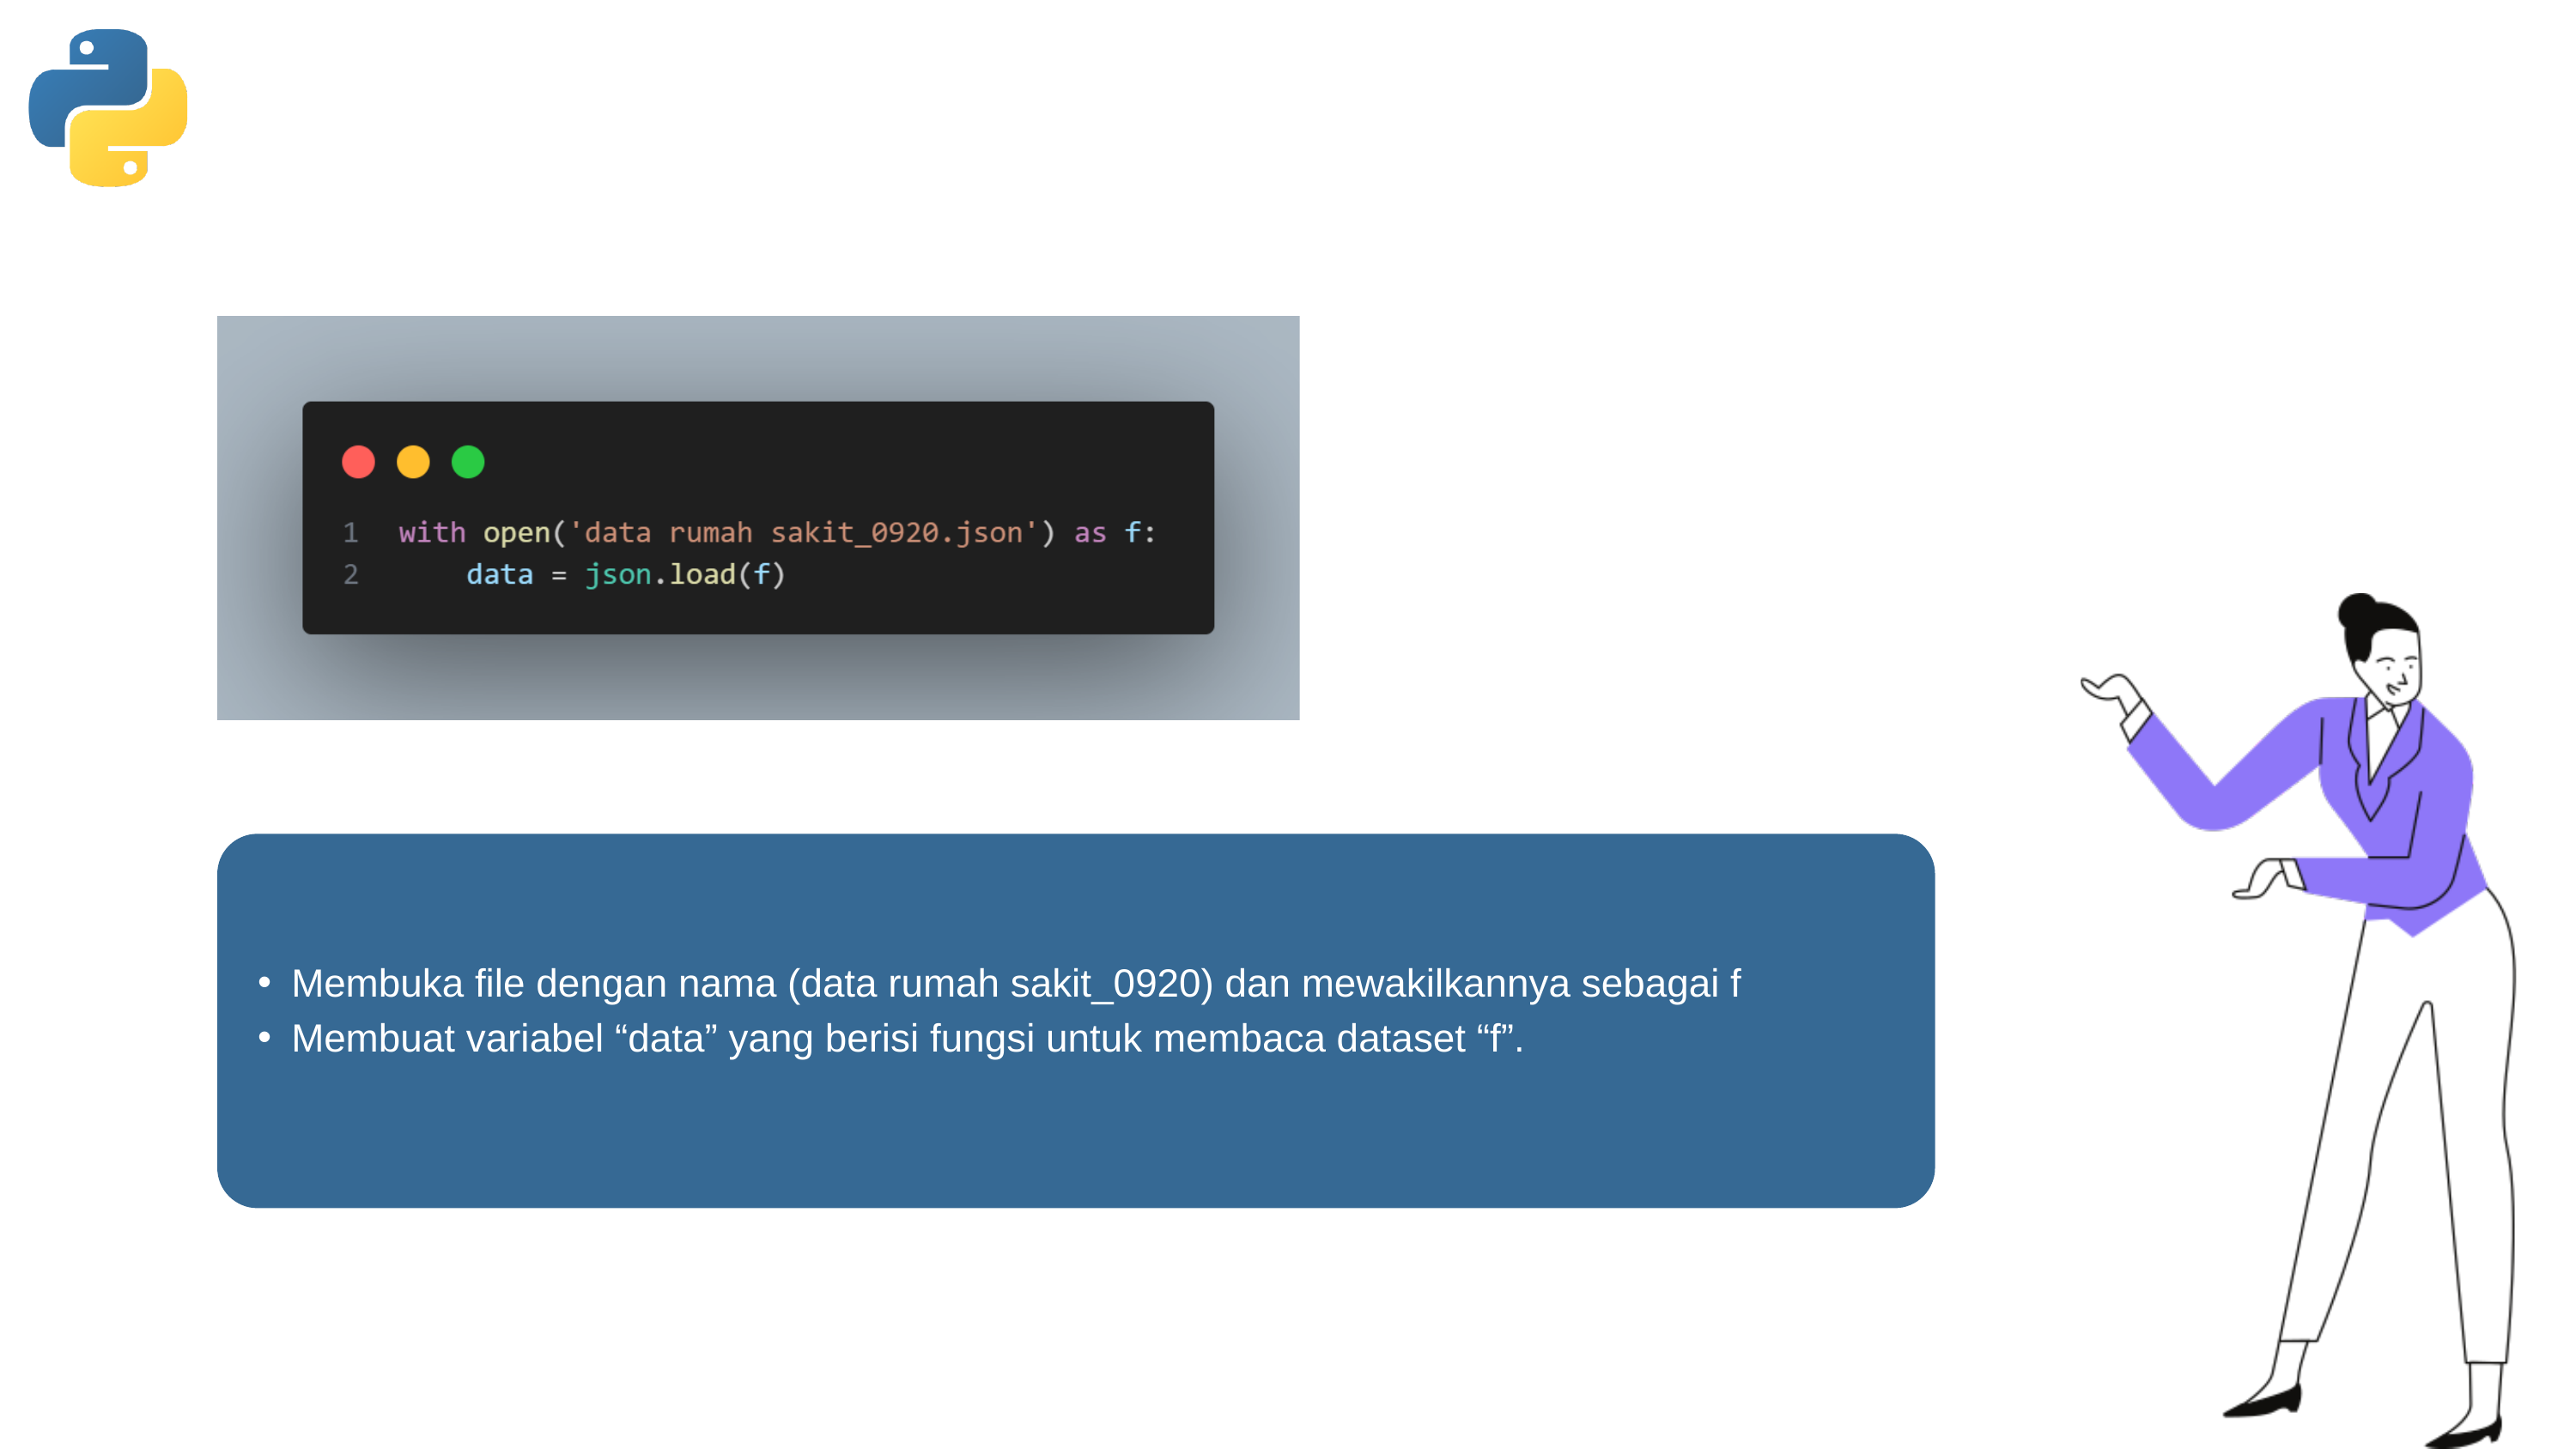

Membuka file dengan nama (data rumah sakit_0920) dan mewakilkannya sebagai f
Membuat variabel “data” yang berisi fungsi untuk membaca dataset “f”.